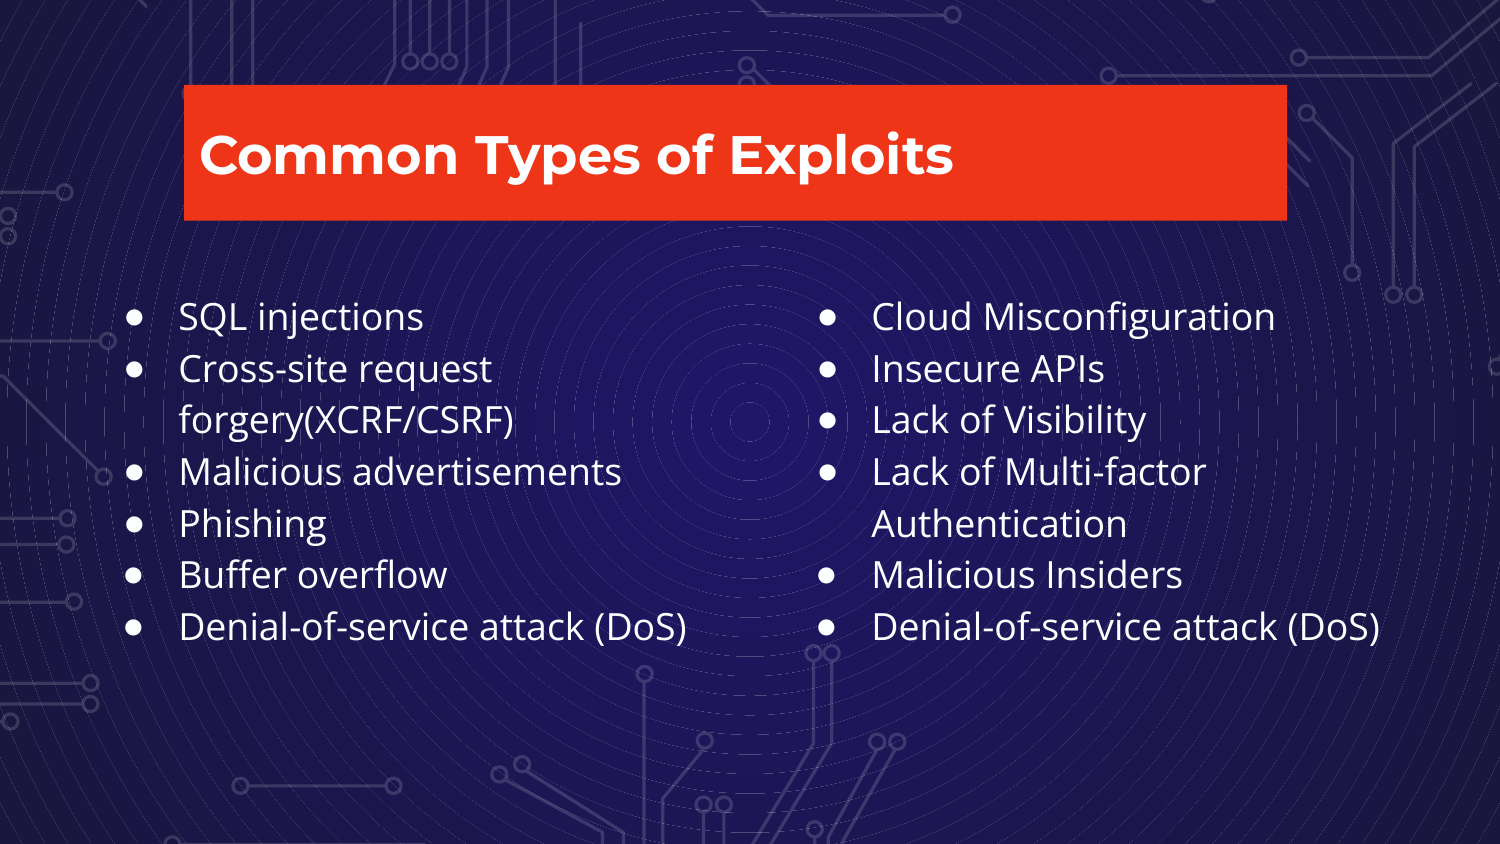

# Common Types of Exploits
SQL injections
Cross-site request forgery(XCRF/CSRF)
Malicious advertisements
Phishing
Buffer overflow
Denial-of-service attack (DoS)

Cloud Misconfiguration
Insecure APIs
Lack of Visibility
Lack of Multi-factor Authentication
Malicious Insiders
Denial-of-service attack (DoS)